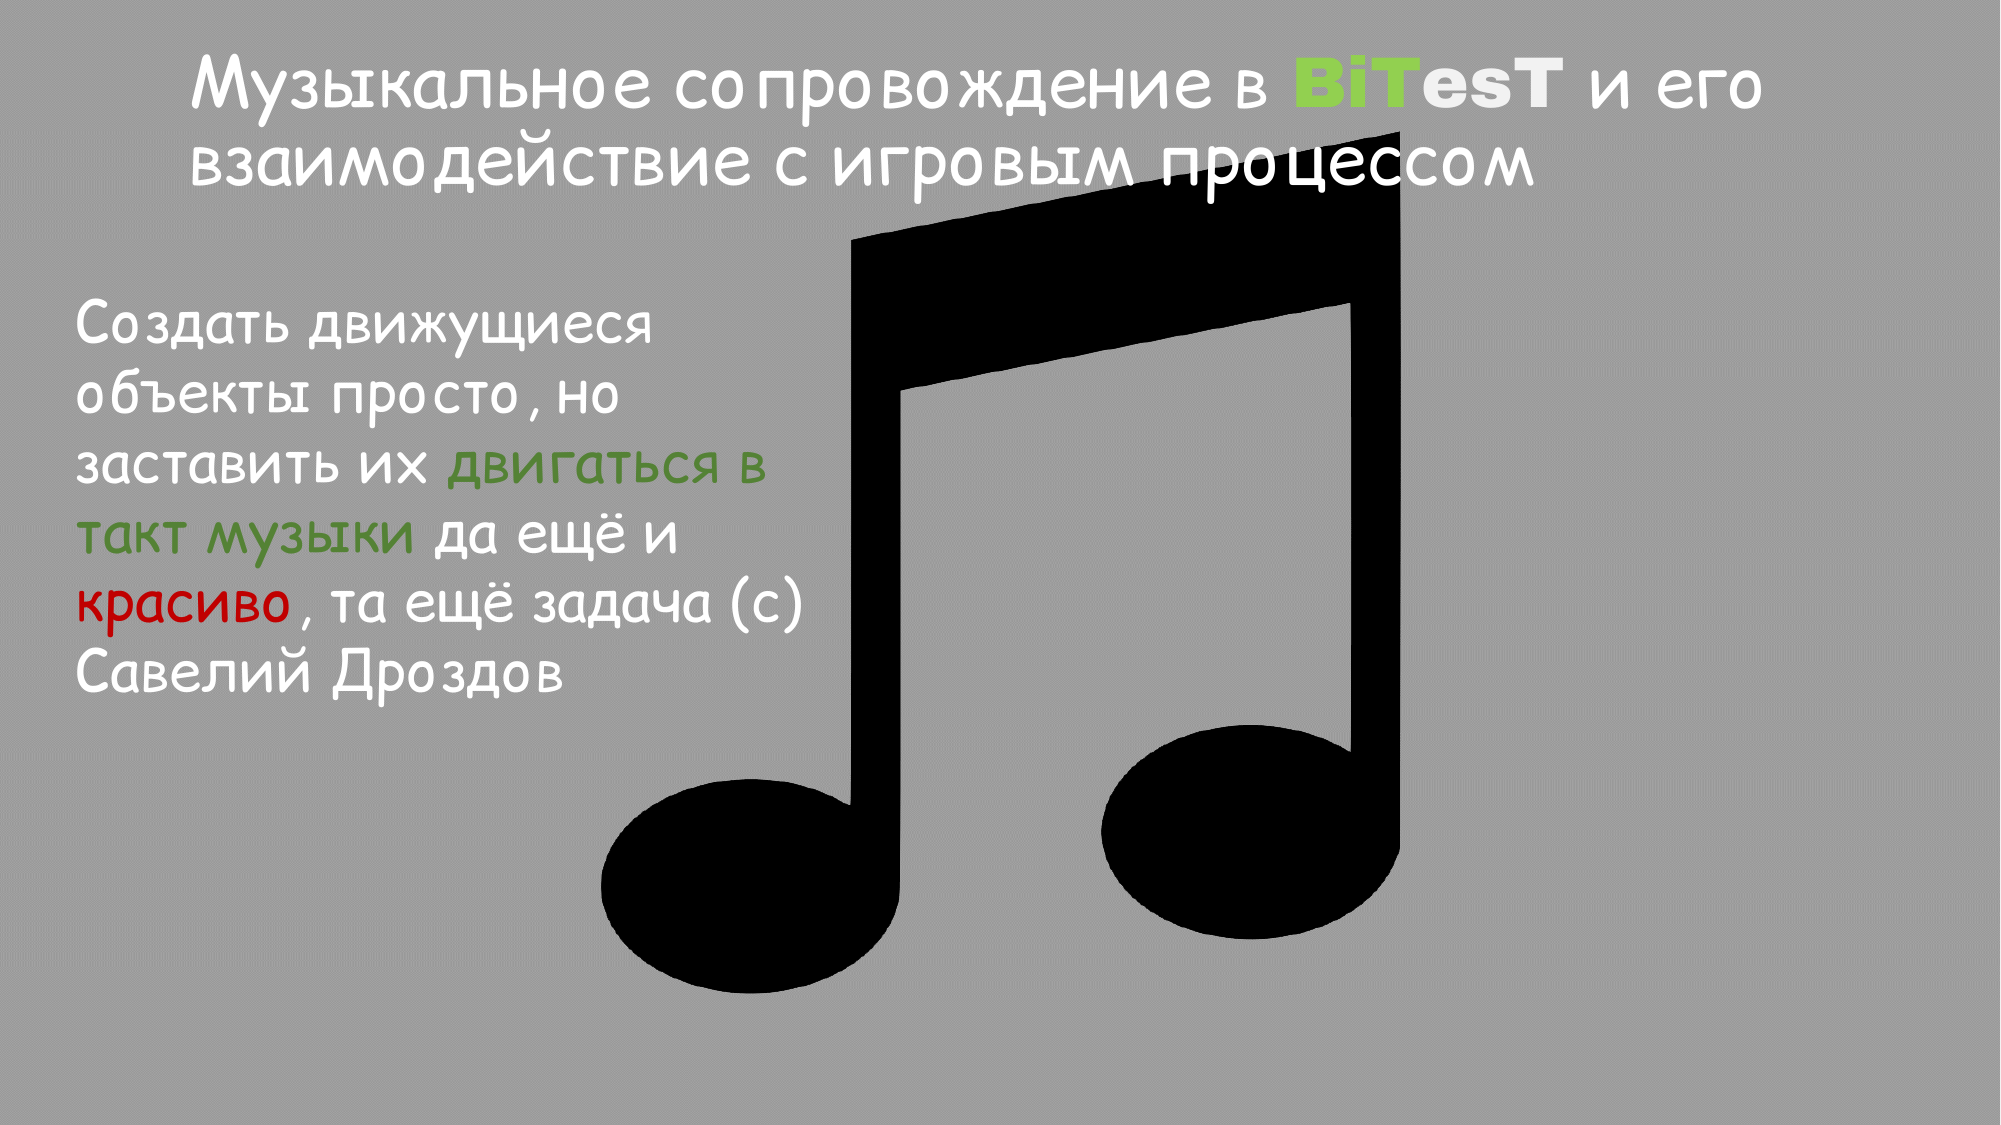

# Музыкальное сопровождение в BiTesT и его взаимодействие с игровым процессом
Создать движущиеся объекты просто, но заставить их двигаться в такт музыки да ещё и красиво, та ещё задача (с) Савелий Дроздов